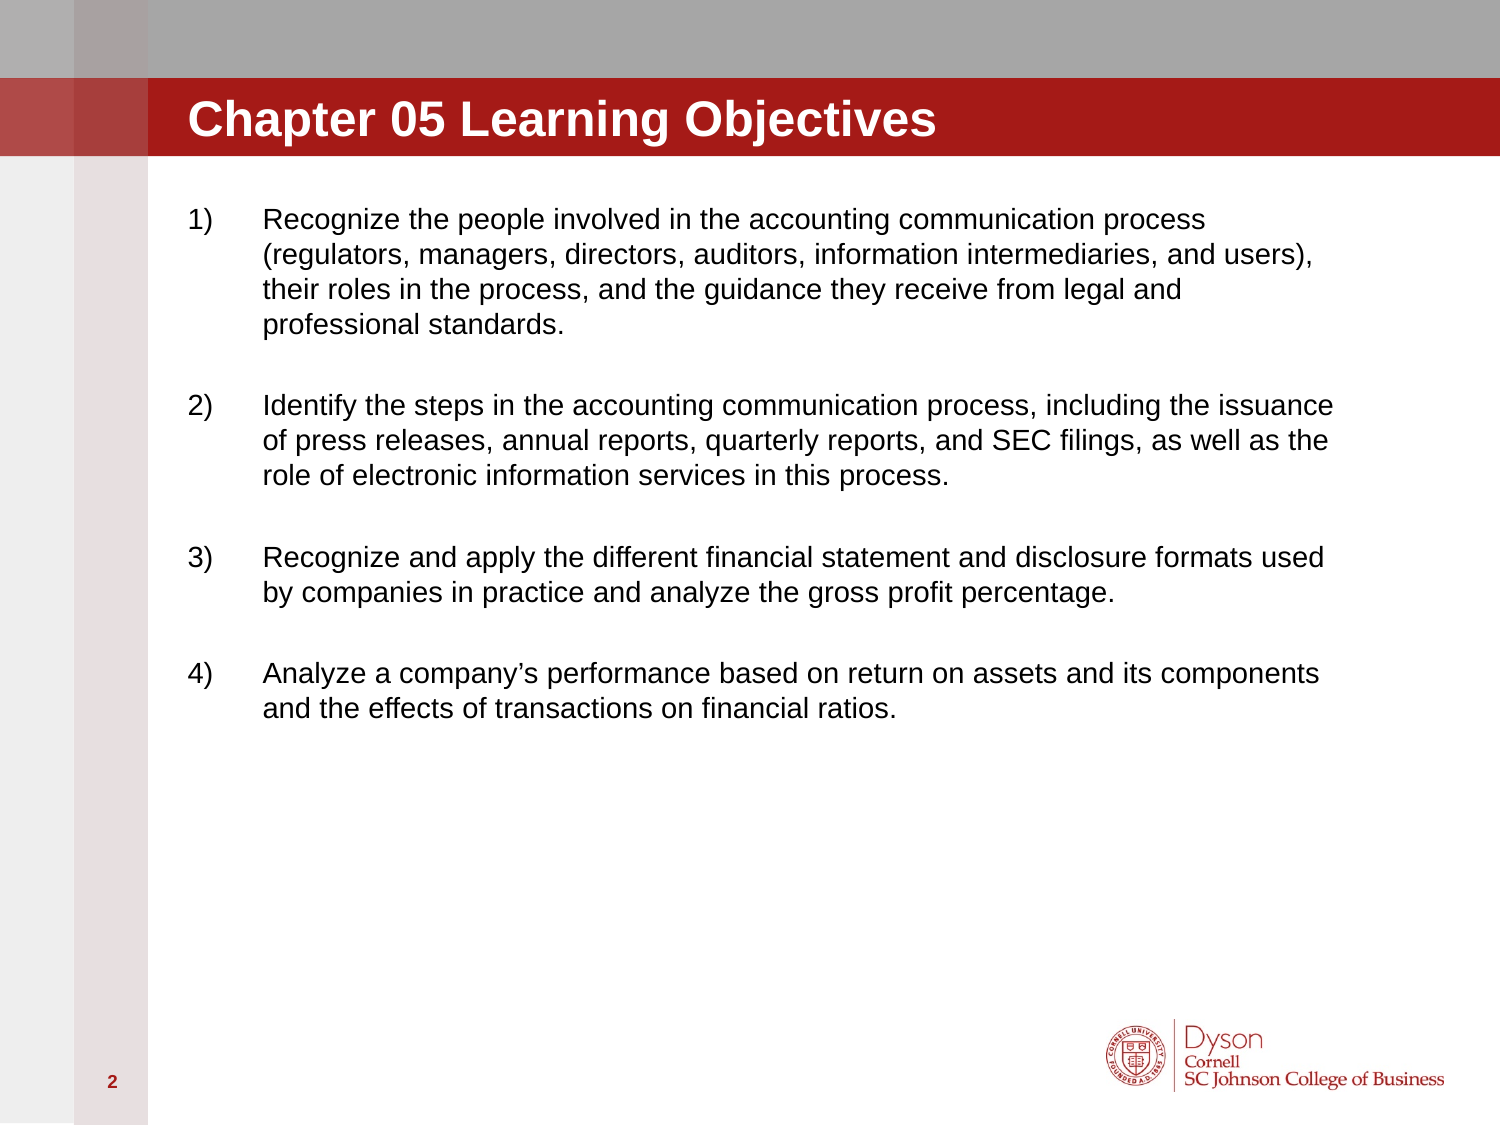

# Chapter 05 Learning Objectives
Recognize the people involved in the accounting communication process (regulators, managers, directors, auditors, information intermediaries, and users), their roles in the process, and the guidance they receive from legal and professional standards.

Identify the steps in the accounting communication process, including the issuance of press releases, annual reports, quarterly reports, and SEC filings, as well as the role of electronic information services in this process.

Recognize and apply the different financial statement and disclosure formats used by companies in practice and analyze the gross profit percentage.

Analyze a company’s performance based on return on assets and its components and the effects of transactions on financial ratios.
2